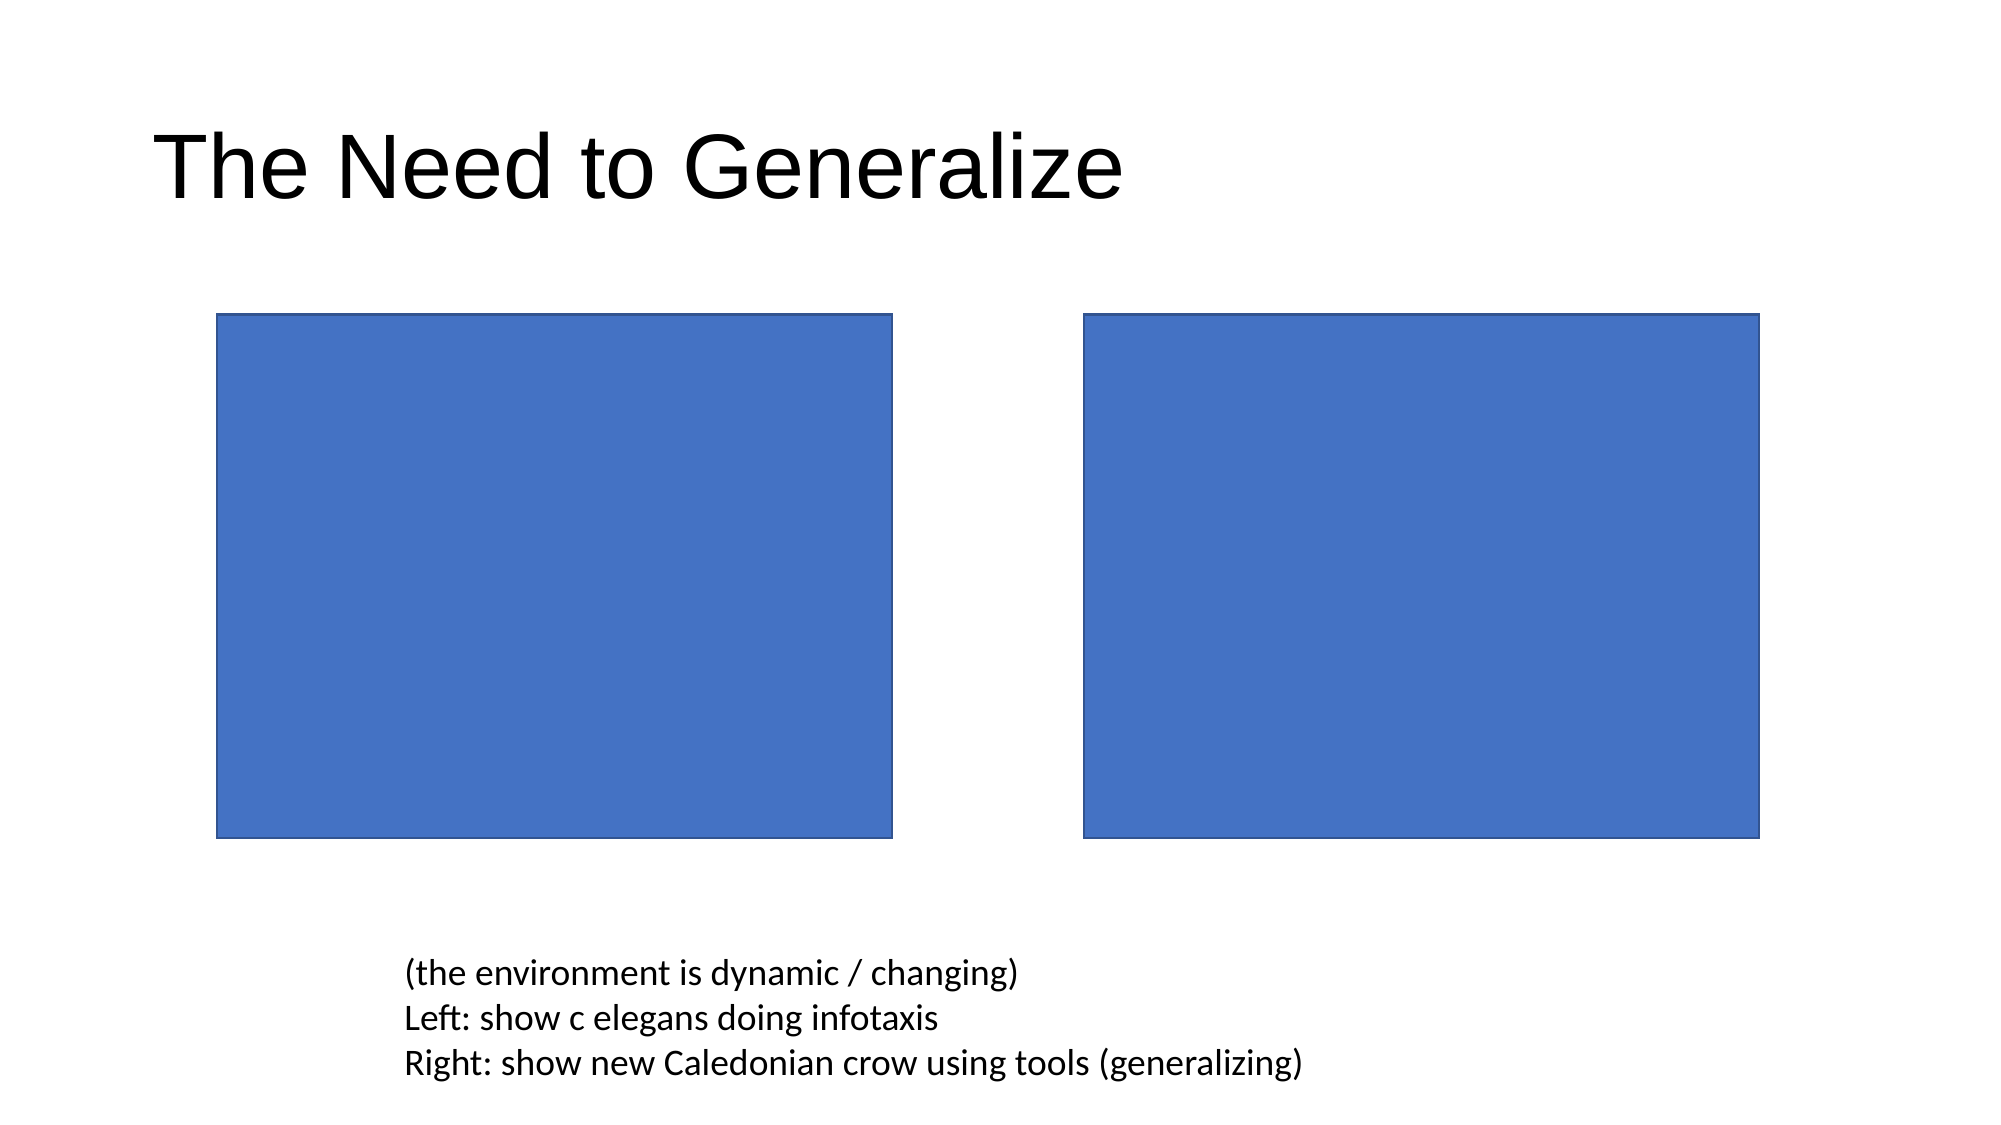

# The Need to Generalize

C elegans
(the environment is dynamic / changing)
Left: show c elegans doing infotaxis
Right: show new Caledonian crow using tools (generalizing)